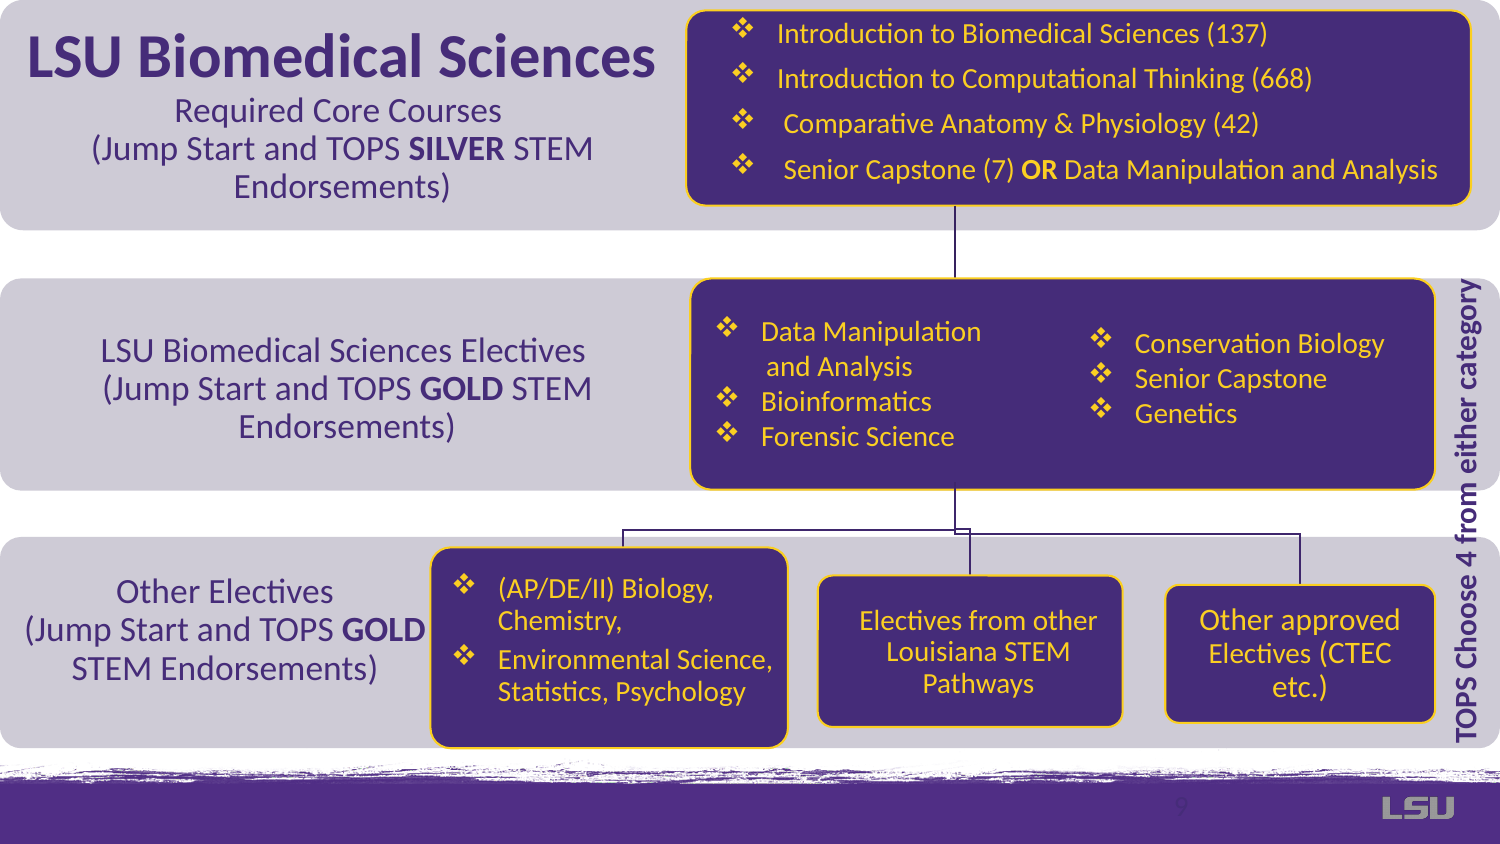

LSU Biomedical Sciences
Required Core Courses
(Jump Start and TOPS SILVER STEM Endorsements)
Introduction to Biomedical Sciences (137)
Introduction to Computational Thinking (668)
 Comparative Anatomy & Physiology (42)
 Senior Capstone (7) OR Data Manipulation and Analysis

LSU Biomedical Sciences Electives
(Jump Start and TOPS GOLD STEM Endorsements)
Data Manipulation
        and Analysis
Bioinformatics
Forensic Science

Other Electives
(Jump Start and TOPS GOLD STEM Endorsements)

(AP/DE/II) Biology, Chemistry,
Environmental Science, Statistics, Psychology

Electives from other Louisiana STEM Pathways

Other approved Electives (CTEC etc.)
Conservation Biology
Senior Capstone
Genetics
TOPS Choose 4 from either category
9